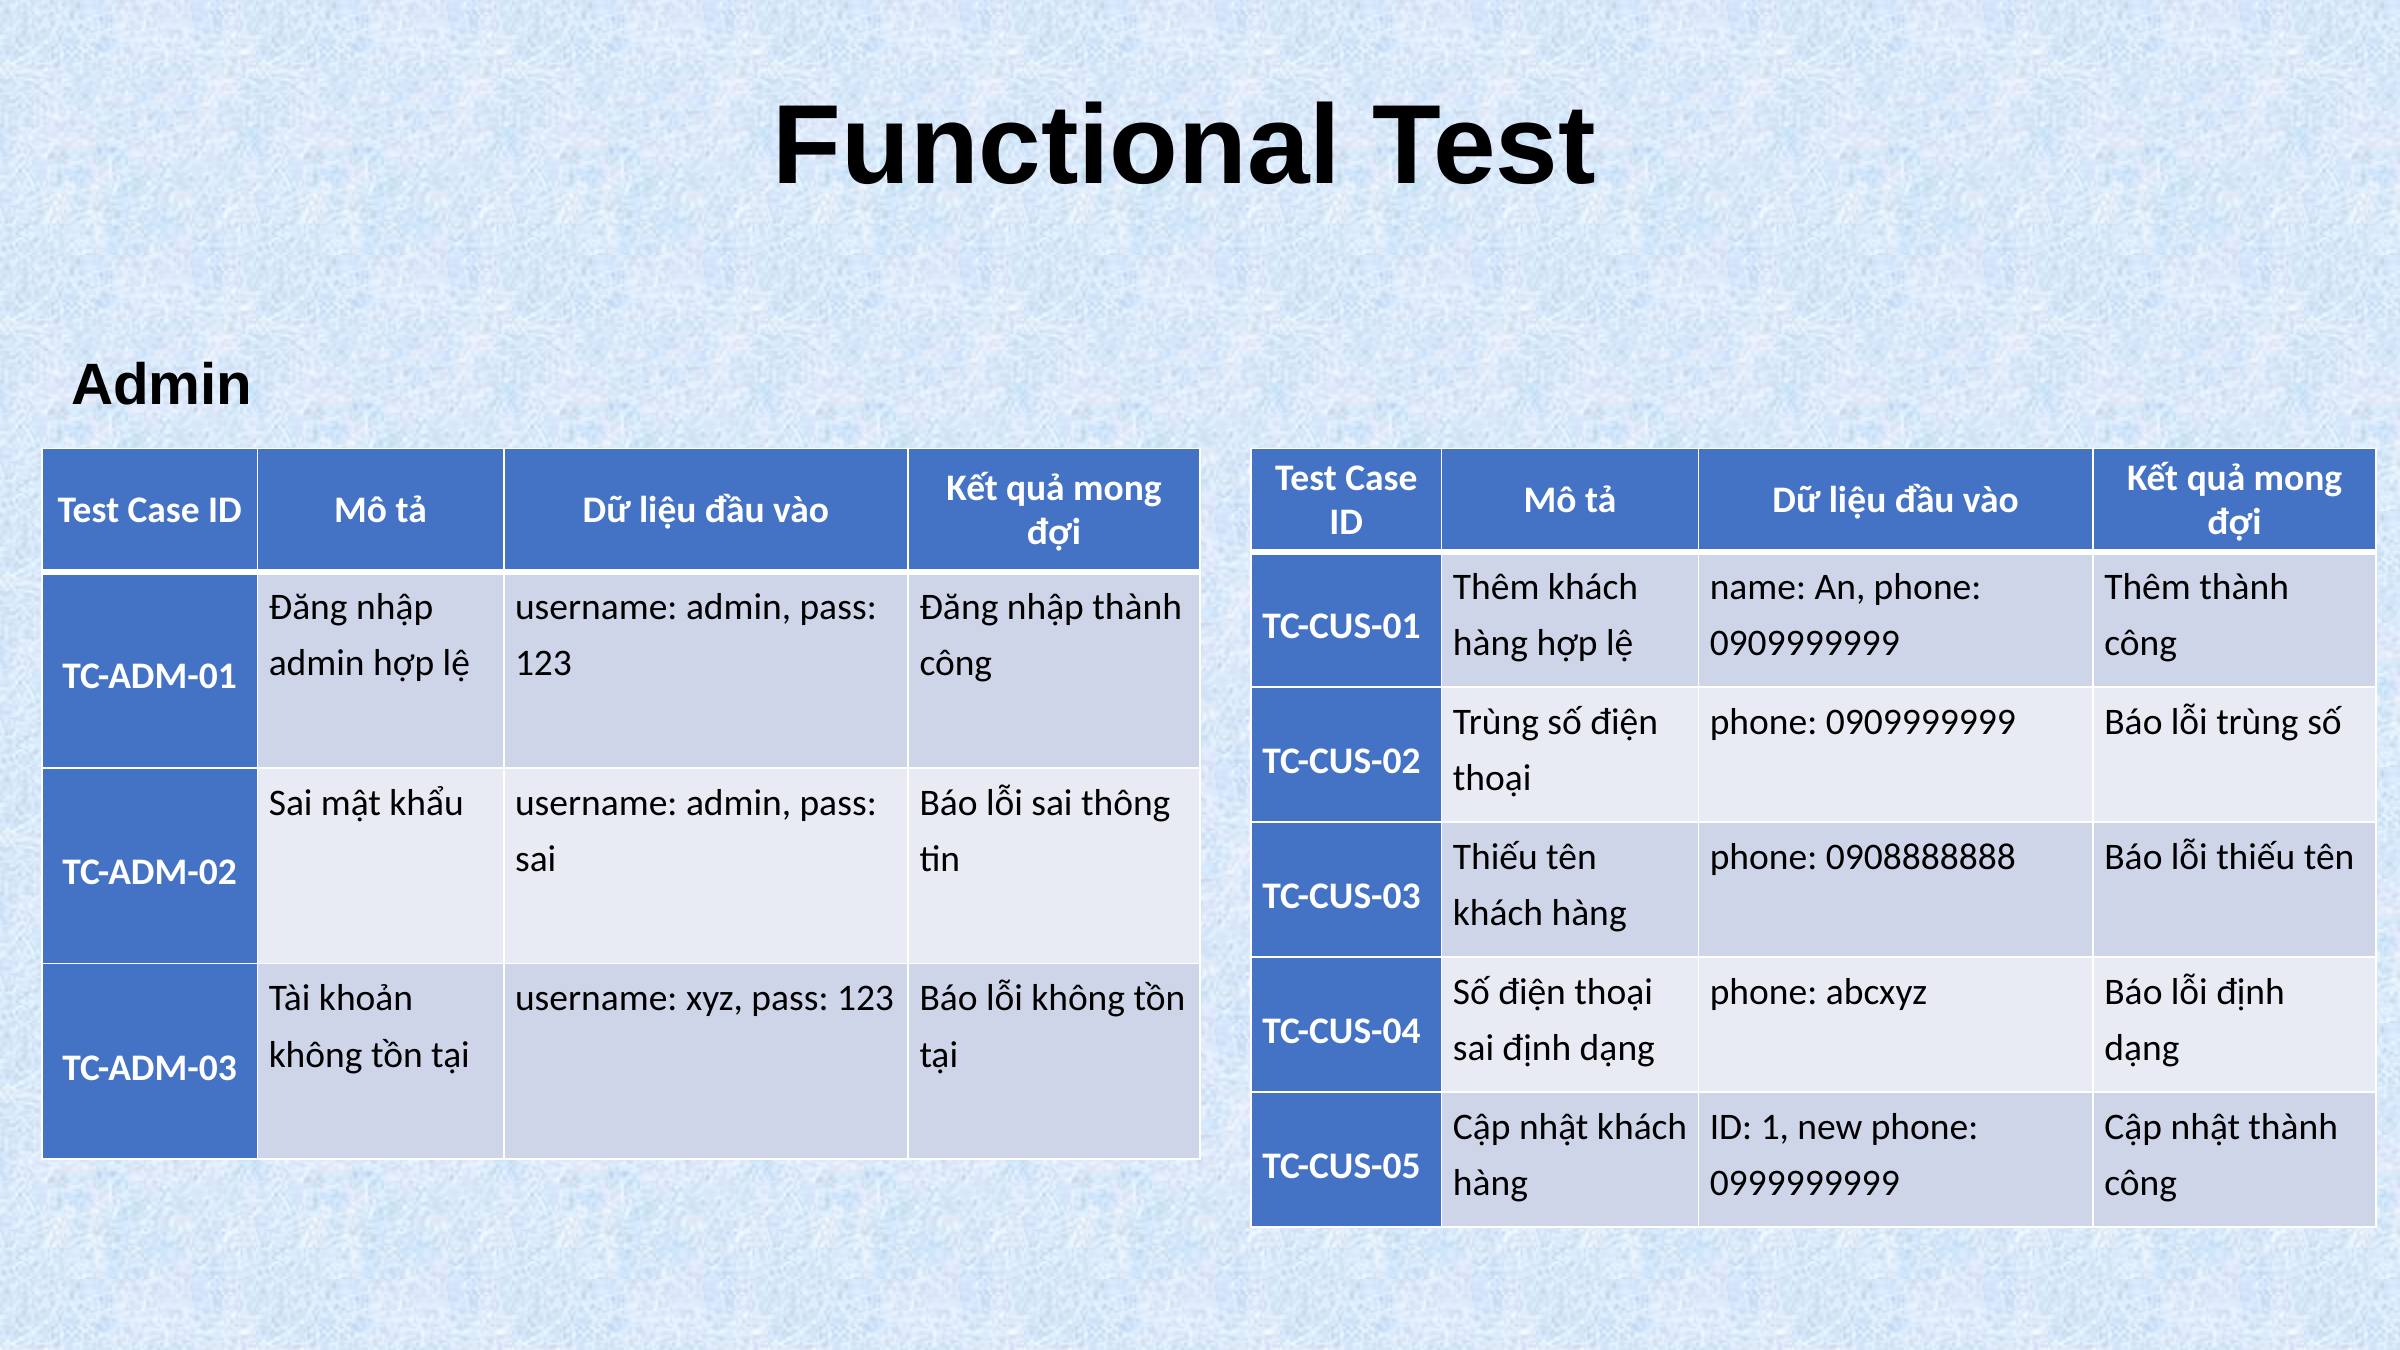

Functional Test
Admin
| Test Case ID | Mô tả | Dữ liệu đầu vào | Kết quả mong đợi |
| --- | --- | --- | --- |
| TC-ADM-01 | Đăng nhập admin hợp lệ | username: admin, pass: 123 | Đăng nhập thành công |
| TC-ADM-02 | Sai mật khẩu | username: admin, pass: sai | Báo lỗi sai thông tin |
| TC-ADM-03 | Tài khoản không tồn tại | username: xyz, pass: 123 | Báo lỗi không tồn tại |
| Test Case ID | Mô tả | Dữ liệu đầu vào | Kết quả mong đợi |
| --- | --- | --- | --- |
| TC-CUS-01 | Thêm khách hàng hợp lệ | name: An, phone: 0909999999 | Thêm thành công |
| TC-CUS-02 | Trùng số điện thoại | phone: 0909999999 | Báo lỗi trùng số |
| TC-CUS-03 | Thiếu tên khách hàng | phone: 0908888888 | Báo lỗi thiếu tên |
| TC-CUS-04 | Số điện thoại sai định dạng | phone: abcxyz | Báo lỗi định dạng |
| TC-CUS-05 | Cập nhật khách hàng | ID: 1, new phone: 0999999999 | Cập nhật thành công |